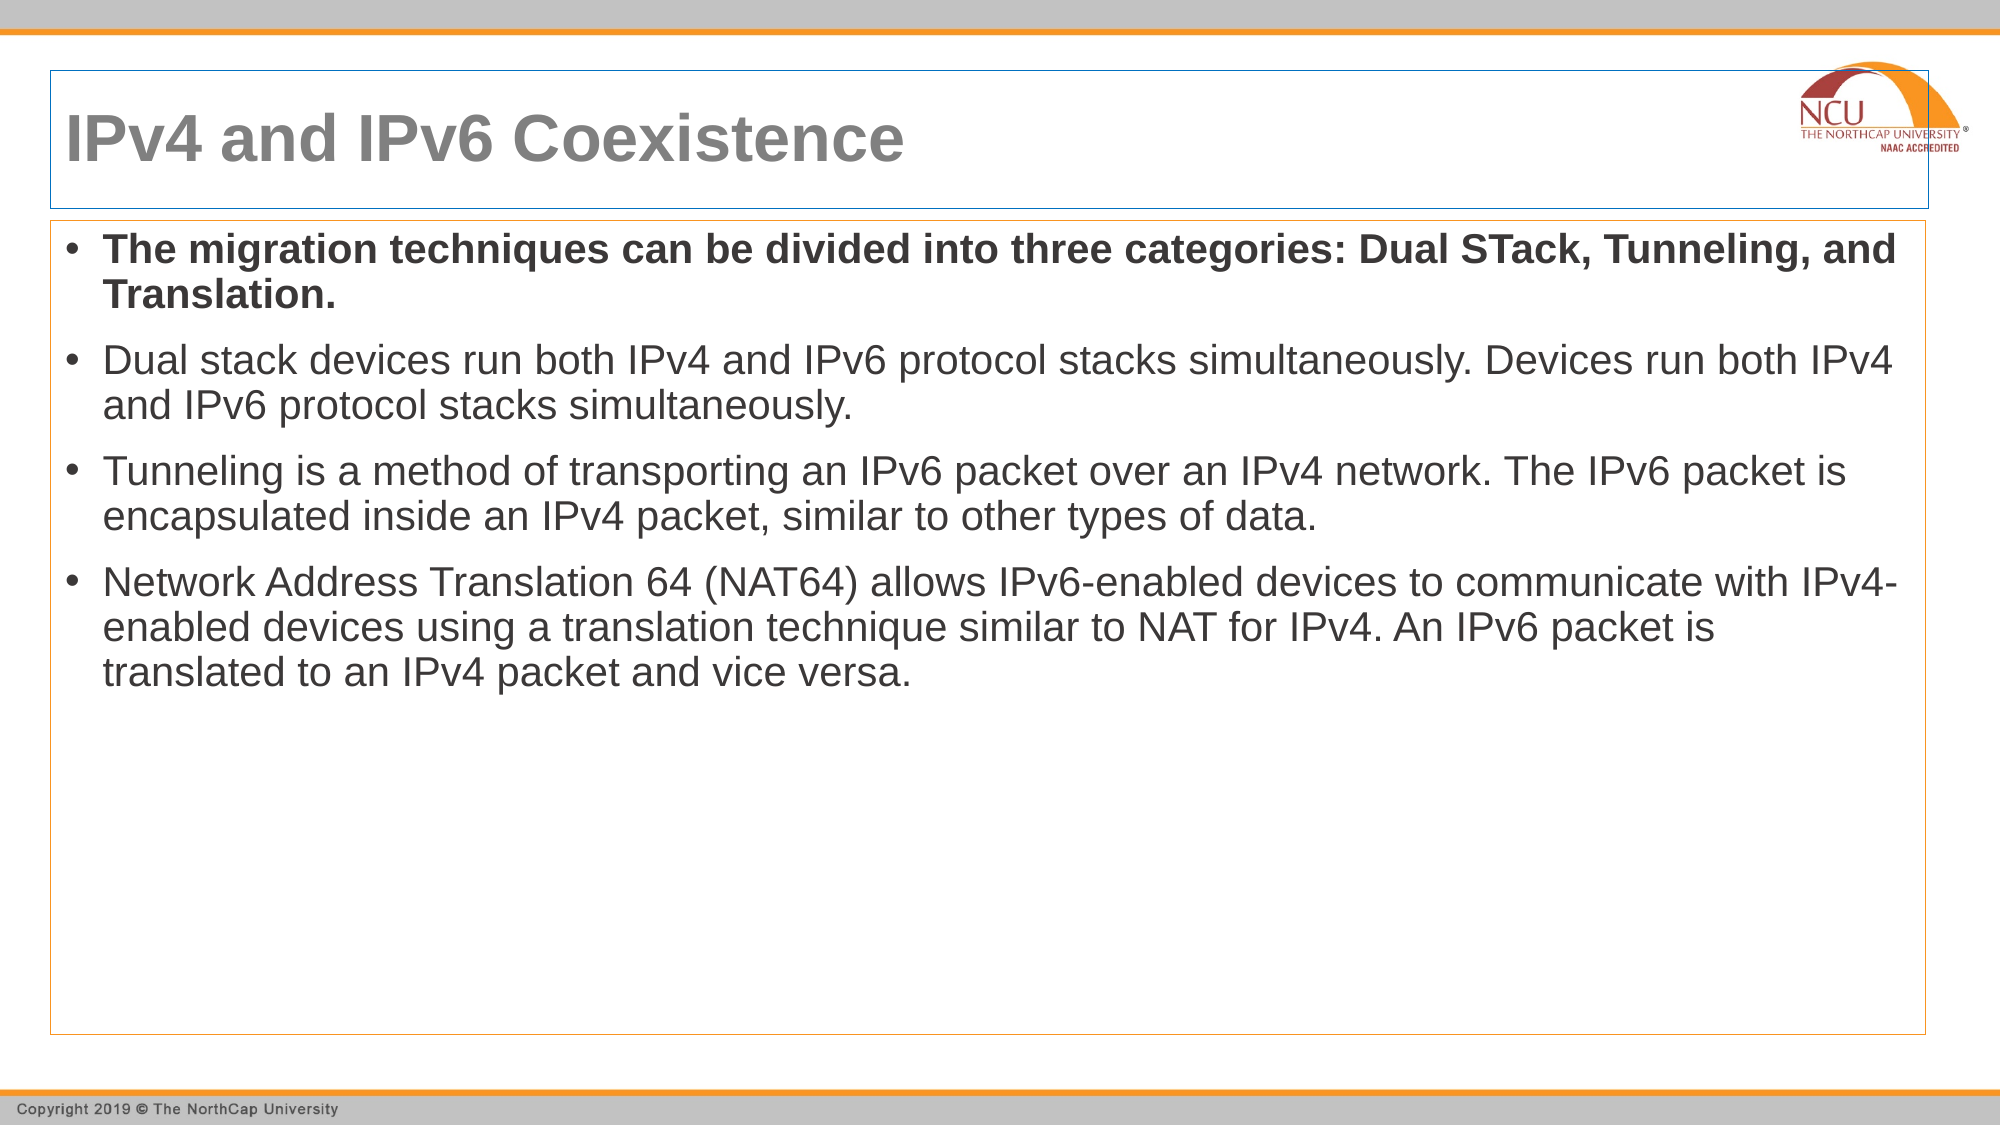

# IPv4 and IPv6 Coexistence
The migration techniques can be divided into three categories: Dual STack, Tunneling, and Translation.
Dual stack devices run both IPv4 and IPv6 protocol stacks simultaneously. Devices run both IPv4 and IPv6 protocol stacks simultaneously.
Tunneling is a method of transporting an IPv6 packet over an IPv4 network. The IPv6 packet is encapsulated inside an IPv4 packet, similar to other types of data.
Network Address Translation 64 (NAT64) allows IPv6-enabled devices to communicate with IPv4-enabled devices using a translation technique similar to NAT for IPv4. An IPv6 packet is translated to an IPv4 packet and vice versa.